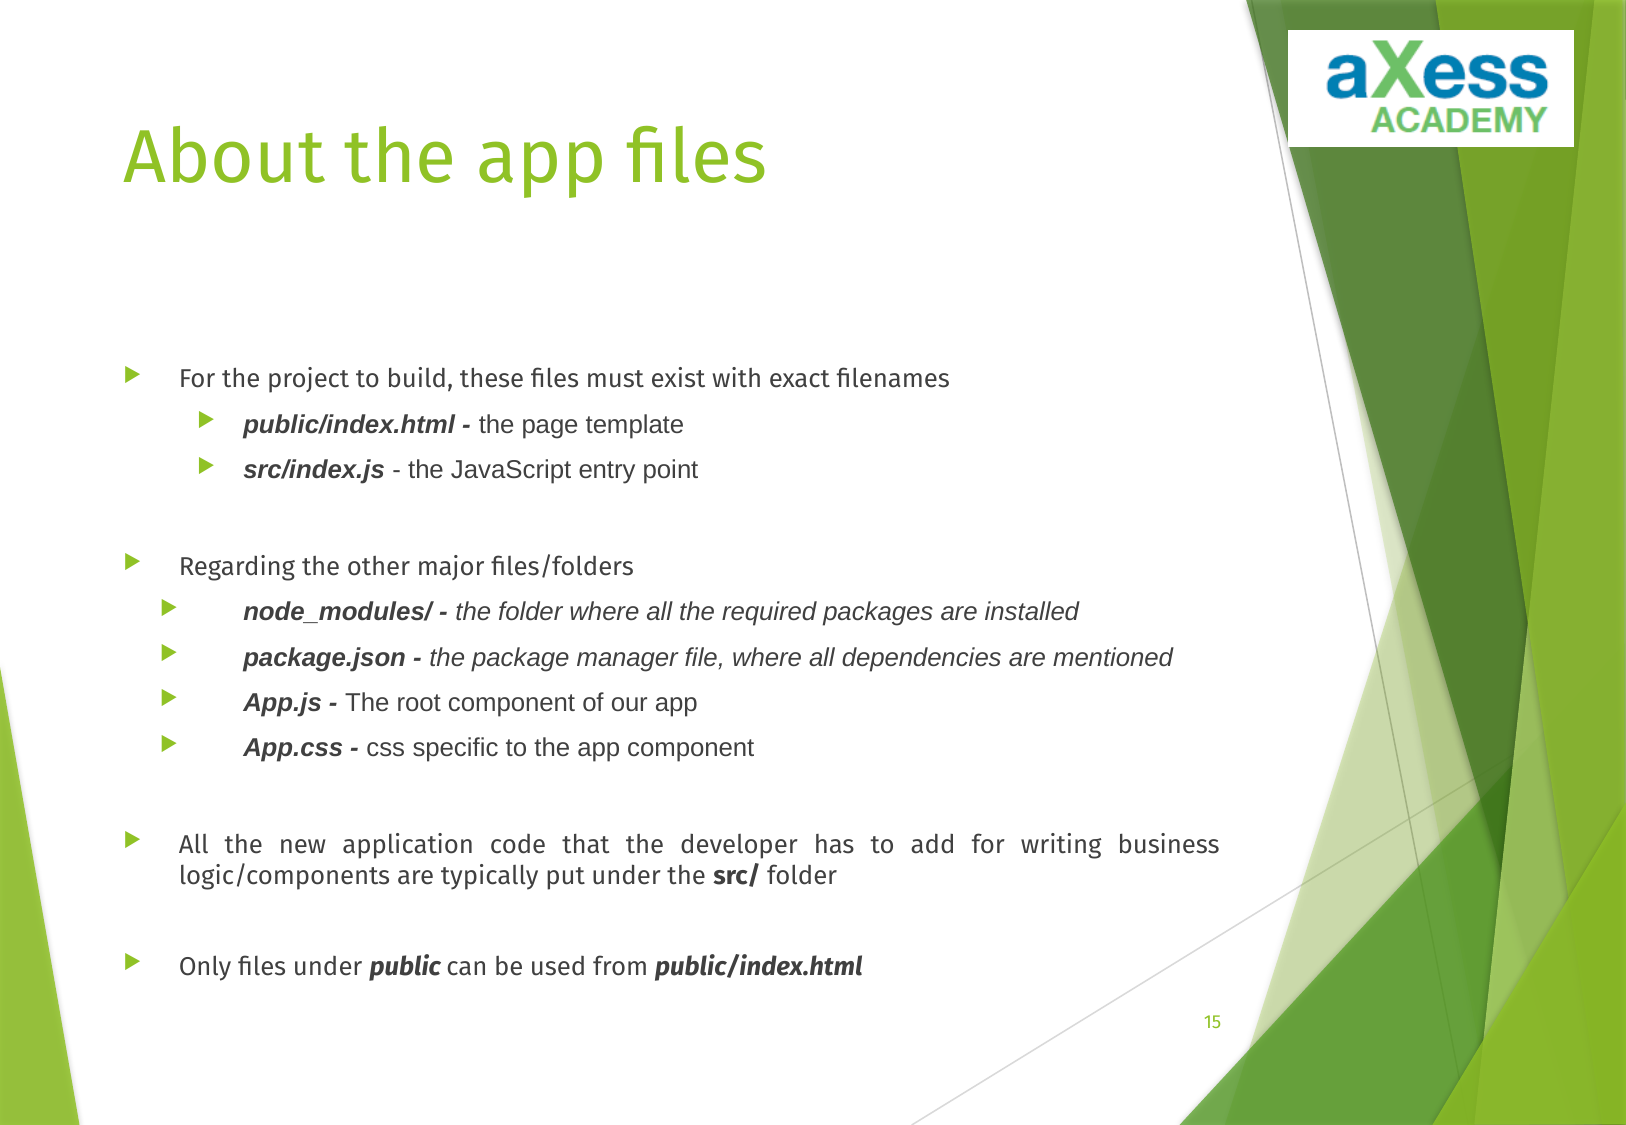

# About the app files
For the project to build, these files must exist with exact filenames
public/index.html - the page template
src/index.js - the JavaScript entry point

Regarding the other major files/folders
node_modules/ - the folder where all the required packages are installed
package.json - the package manager file, where all dependencies are mentioned
App.js - The root component of our app
App.css - css specific to the app component

All the new application code that the developer has to add for writing business logic/components are typically put under the src/ folder

Only files under public can be used from public/index.html

15